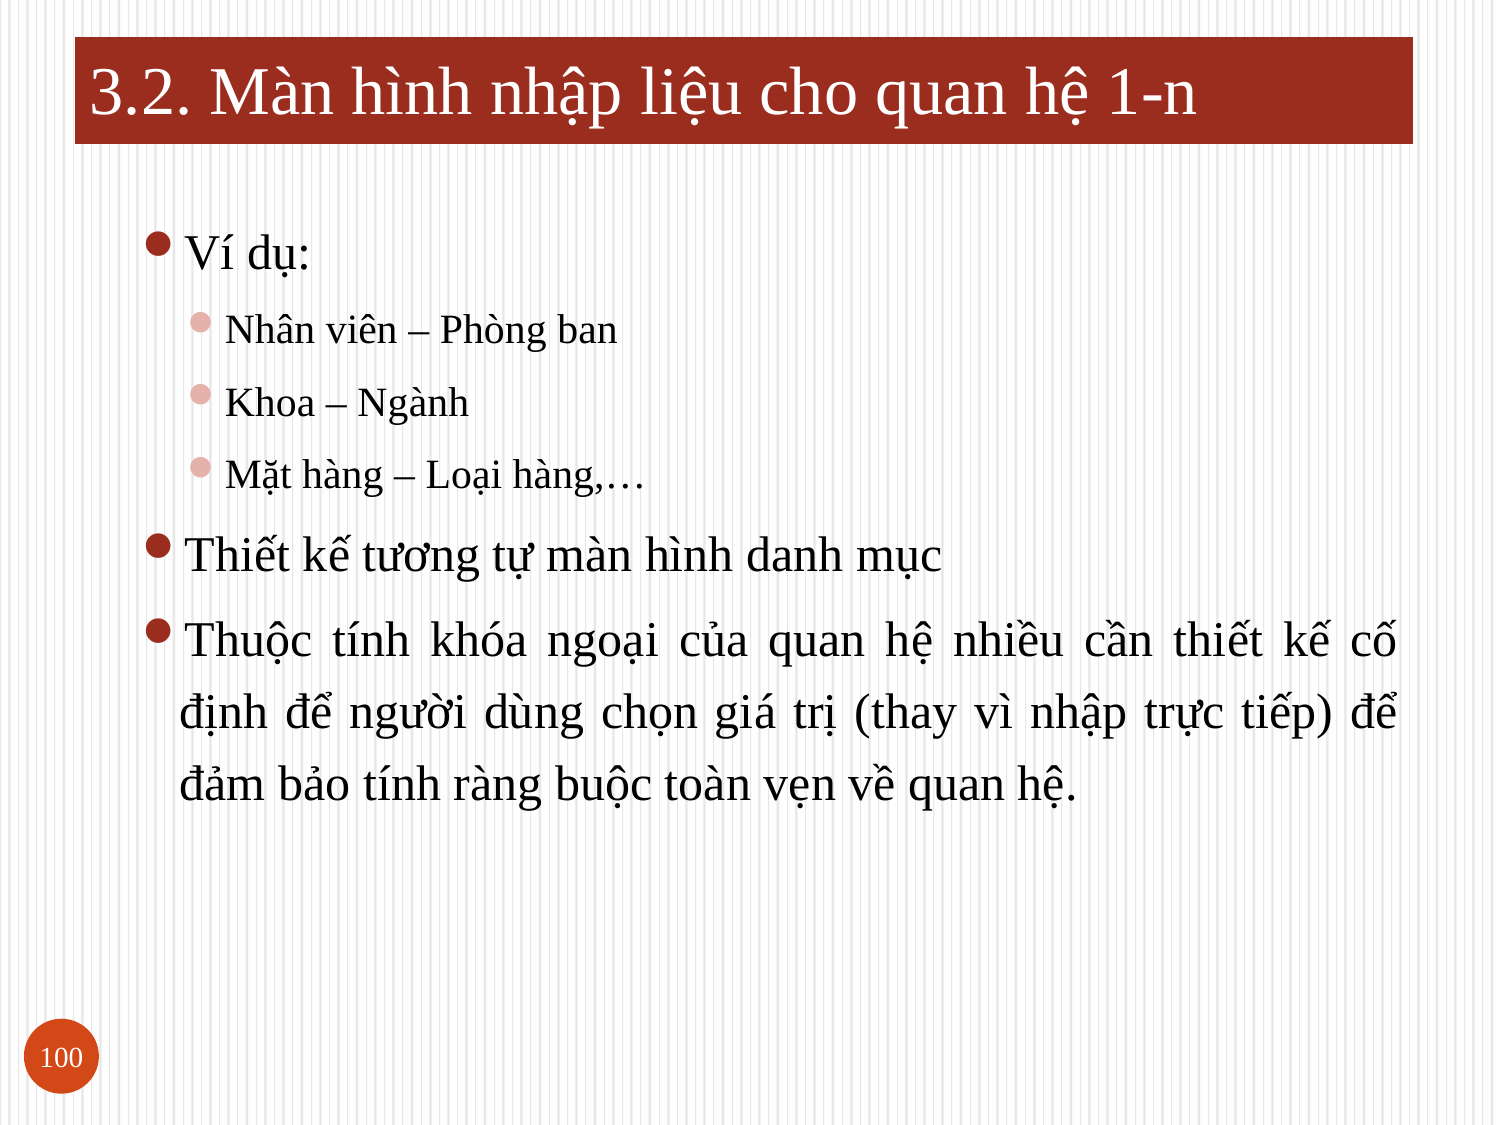

# 3.2. Màn hình nhập liệu cho quan hệ 1-n
Ví dụ:
Nhân viên – Phòng ban
Khoa – Ngành
Mặt hàng – Loại hàng,…
Thiết kế tương tự màn hình danh mục
Thuộc tính khóa ngoại của quan hệ nhiều cần thiết kế cố định để người dùng chọn giá trị (thay vì nhập trực tiếp) để đảm bảo tính ràng buộc toàn vẹn về quan hệ.
100